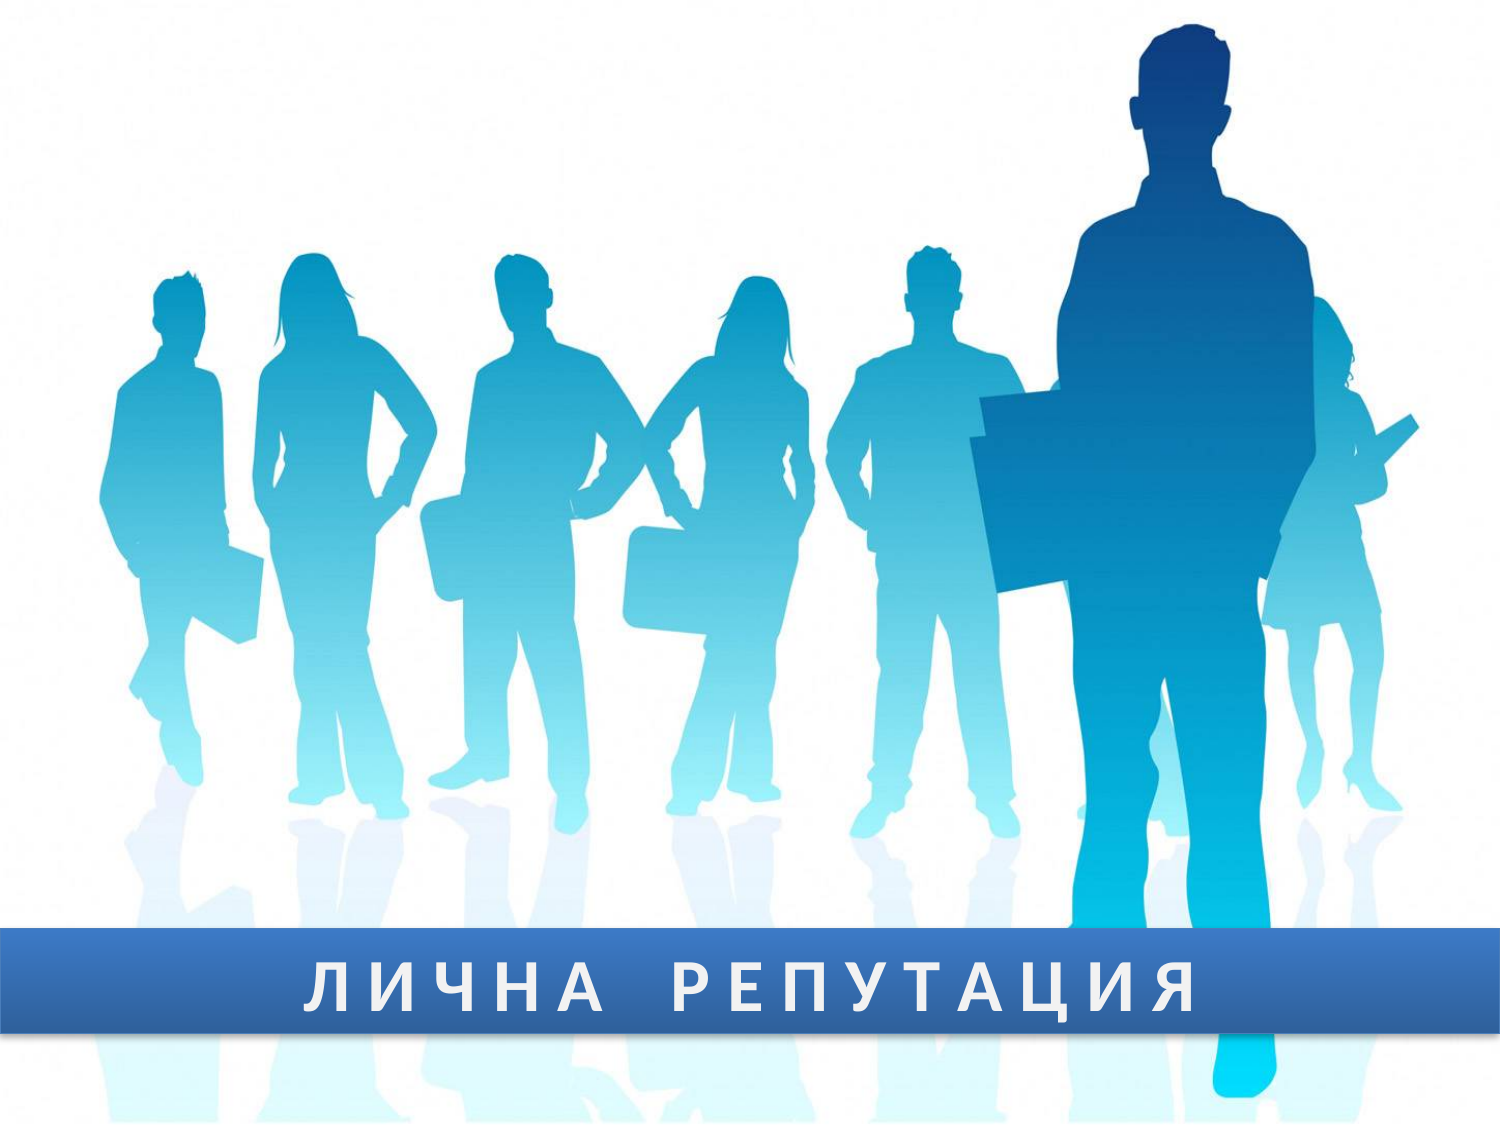

Л И Ч Н А    Р Е П У Т А Ц И Я